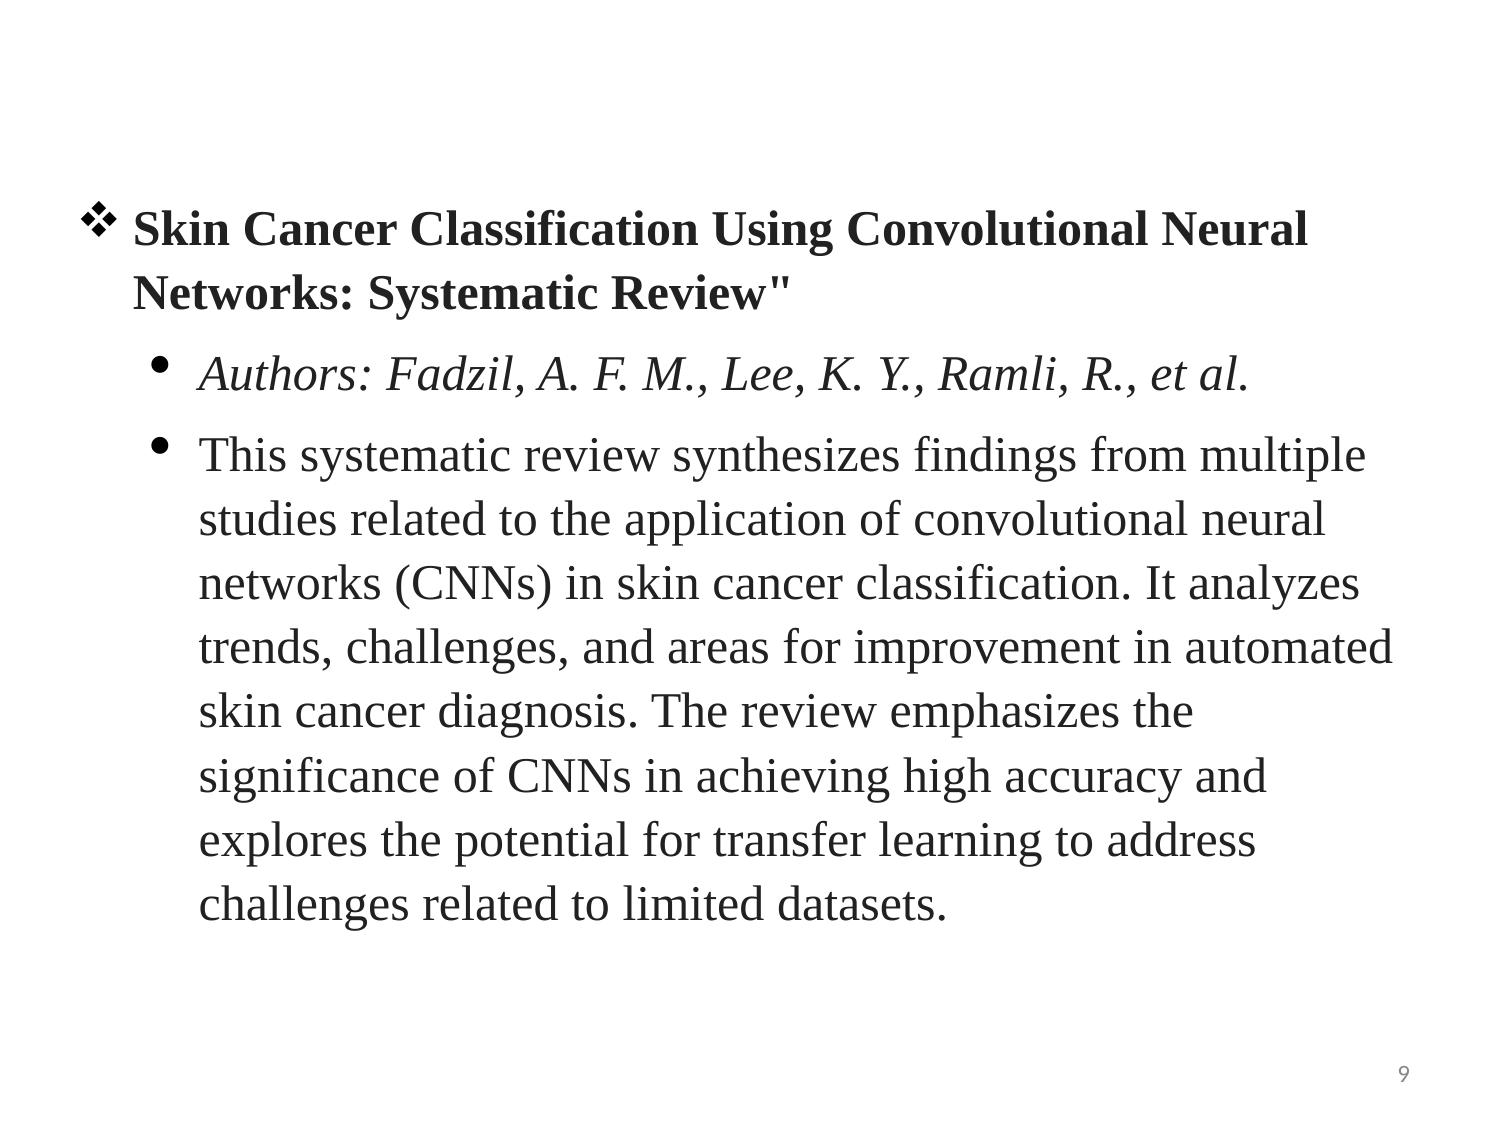

Skin Cancer Classification Using Convolutional Neural Networks: Systematic Review"
Authors: Fadzil, A. F. M., Lee, K. Y., Ramli, R., et al.
This systematic review synthesizes findings from multiple studies related to the application of convolutional neural networks (CNNs) in skin cancer classification. It analyzes trends, challenges, and areas for improvement in automated skin cancer diagnosis. The review emphasizes the significance of CNNs in achieving high accuracy and explores the potential for transfer learning to address challenges related to limited datasets.
9